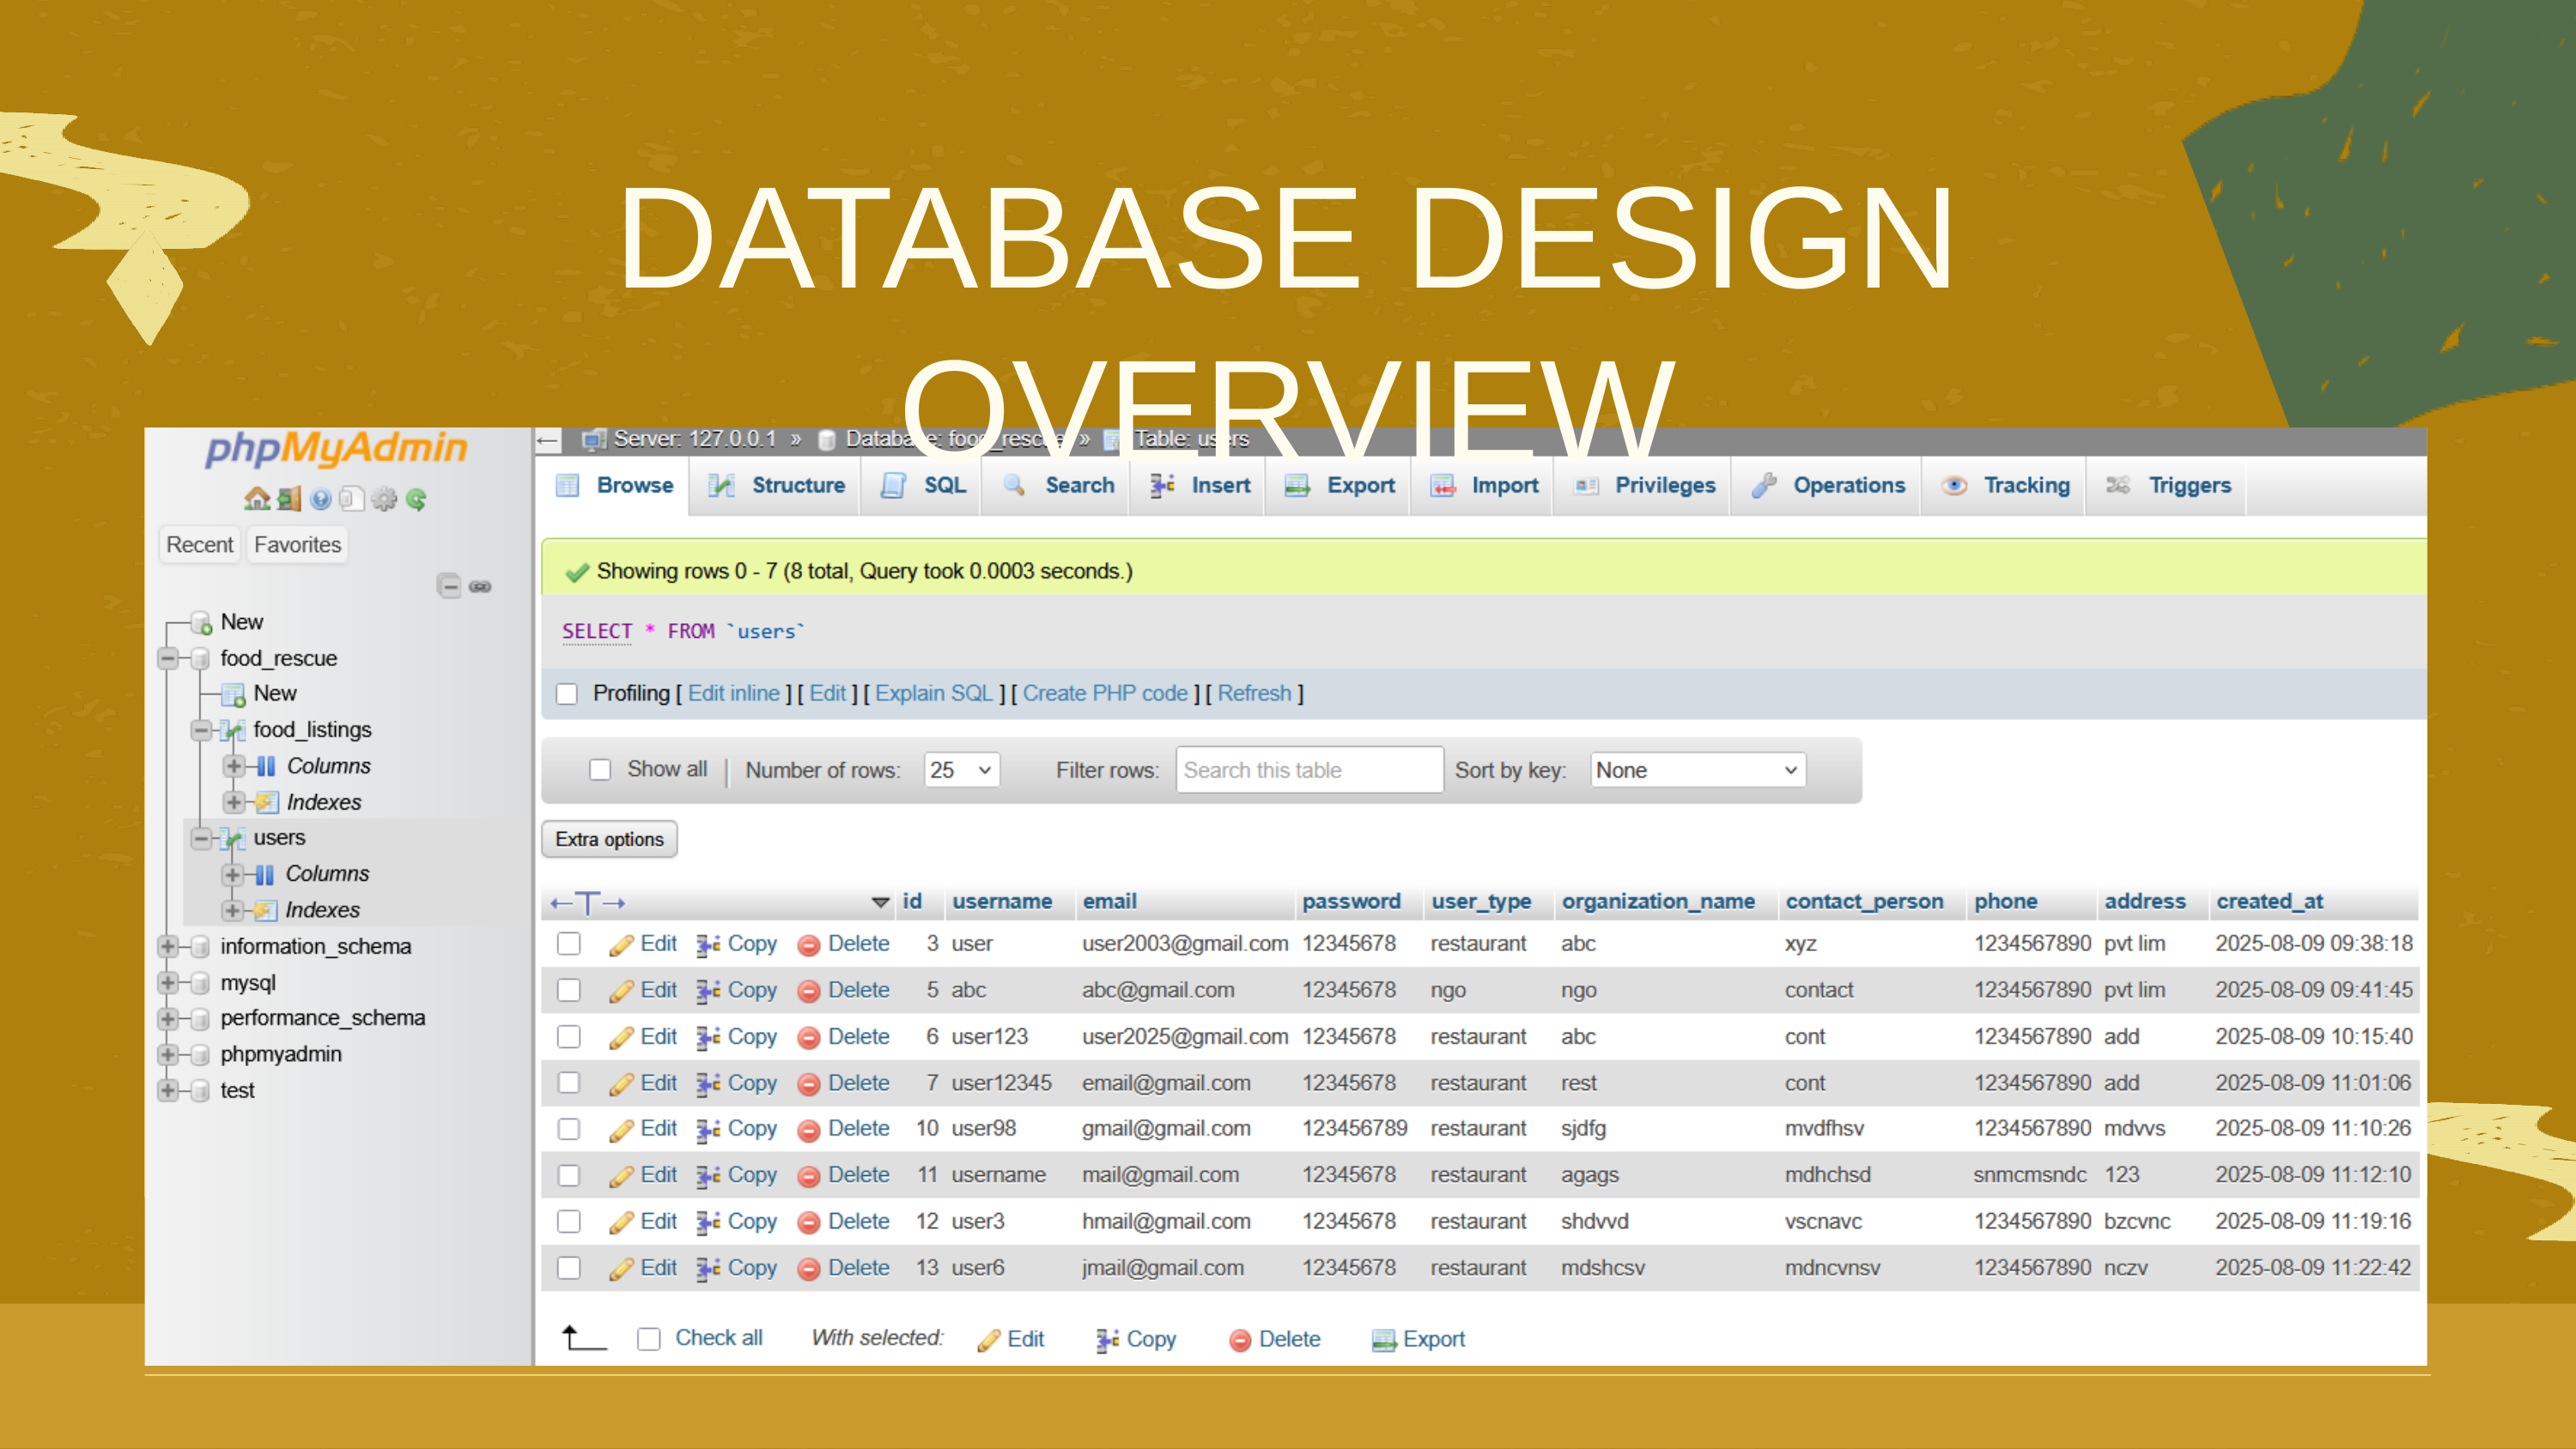

DATABASE DESIGN OVERVIEW

| Heading | Heading | Heading | Heading | Heading |
| --- | --- | --- | --- | --- |
|  |  |  |  |  |
|  |  |  |  |  |
|  |  |  |  |  |
|  |  |  |  |  |
|  |  |  |  |  |